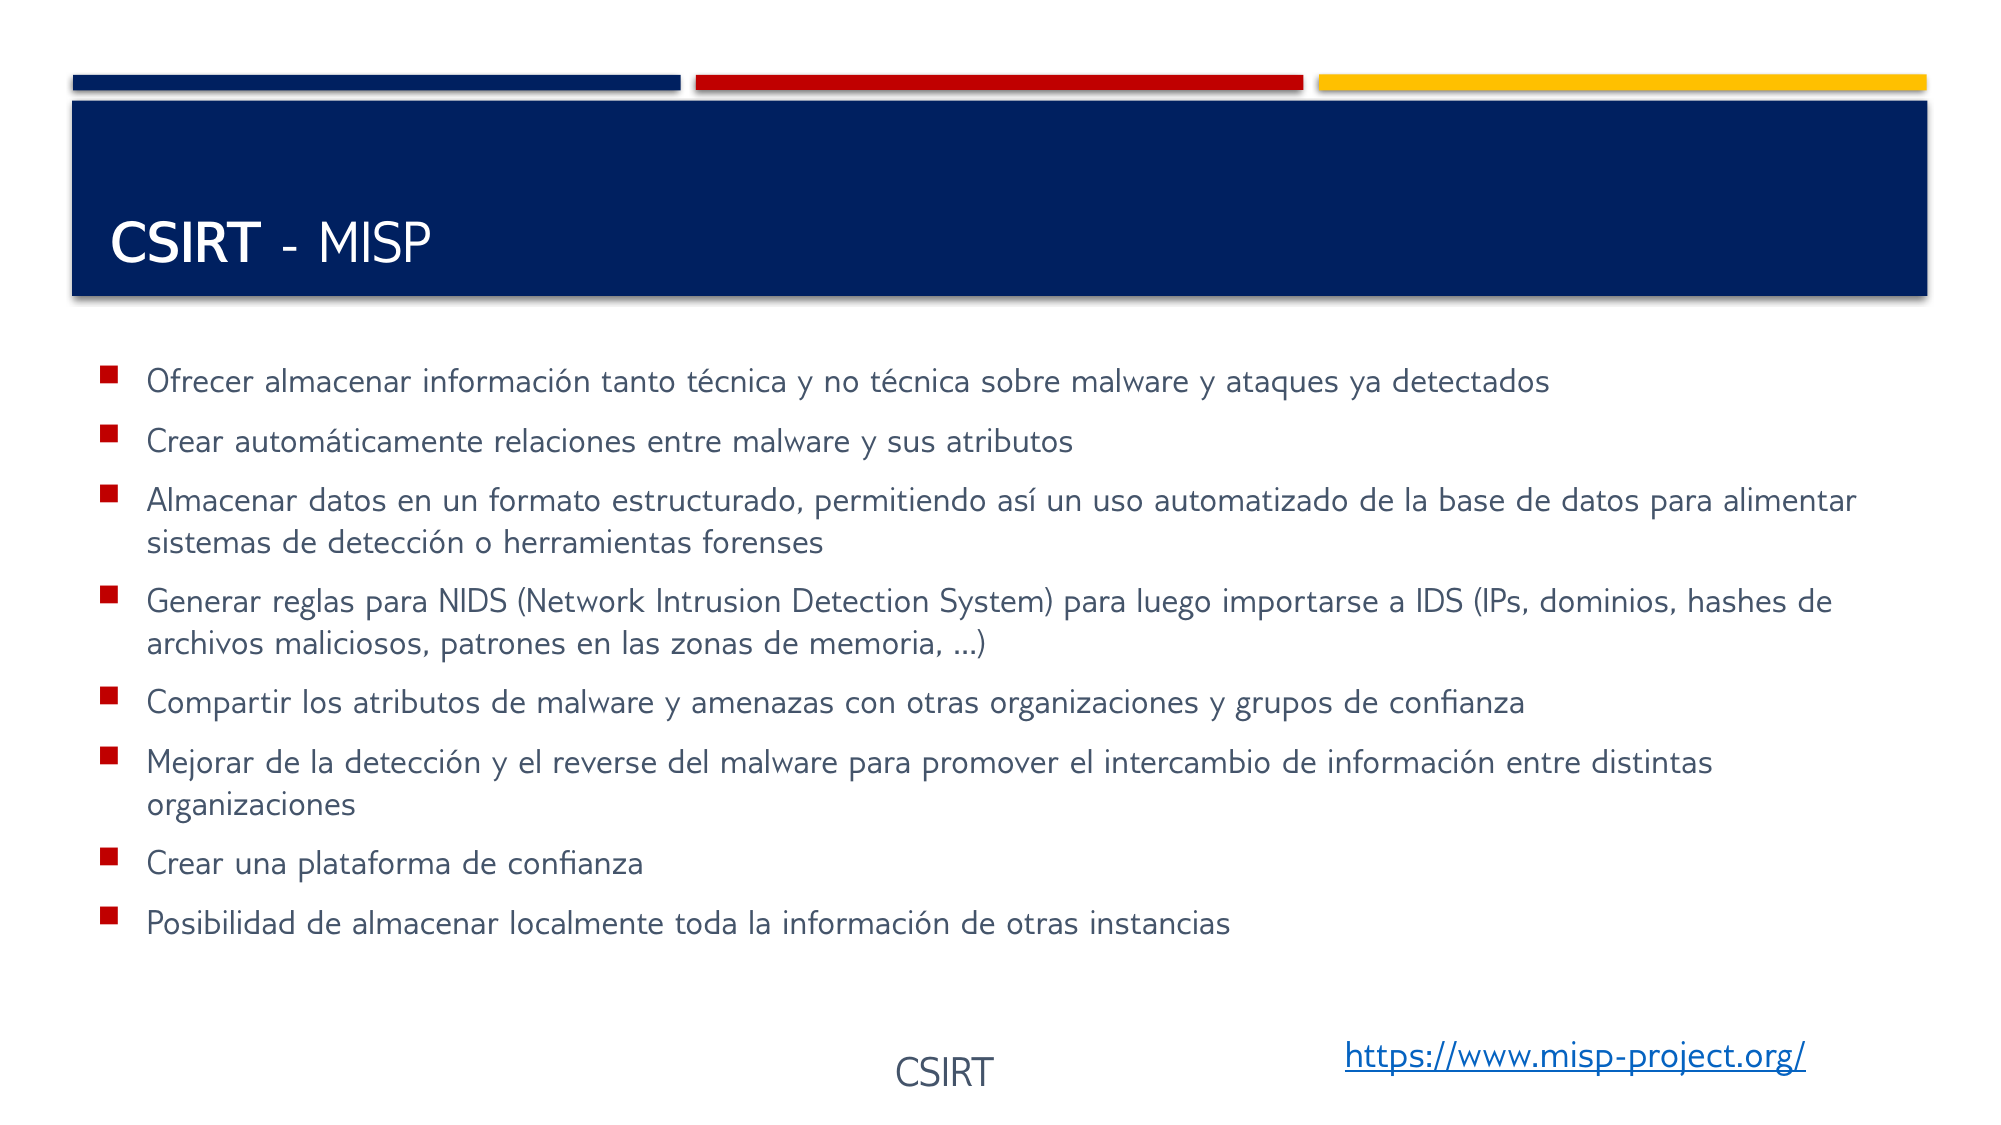

# CSIRT - MISP

Ofrecer almacenar información tanto técnica y no técnica sobre malware y ataques ya detectados
Crear automáticamente relaciones entre malware y sus atributos
Almacenar datos en un formato estructurado, permitiendo así un uso automatizado de la base de datos para alimentar sistemas de detección o herramientas forenses
Generar reglas para NIDS (Network Intrusion Detection System) para luego importarse a IDS (IPs, dominios, hashes de archivos maliciosos, patrones en las zonas de memoria, …)
Compartir los atributos de malware y amenazas con otras organizaciones y grupos de confianza
Mejorar de la detección y el reverse del malware para promover el intercambio de información entre distintas organizaciones
Crear una plataforma de confianza
Posibilidad de almacenar localmente toda la información de otras instancias

https://www.misp-project.org/
CSIRT